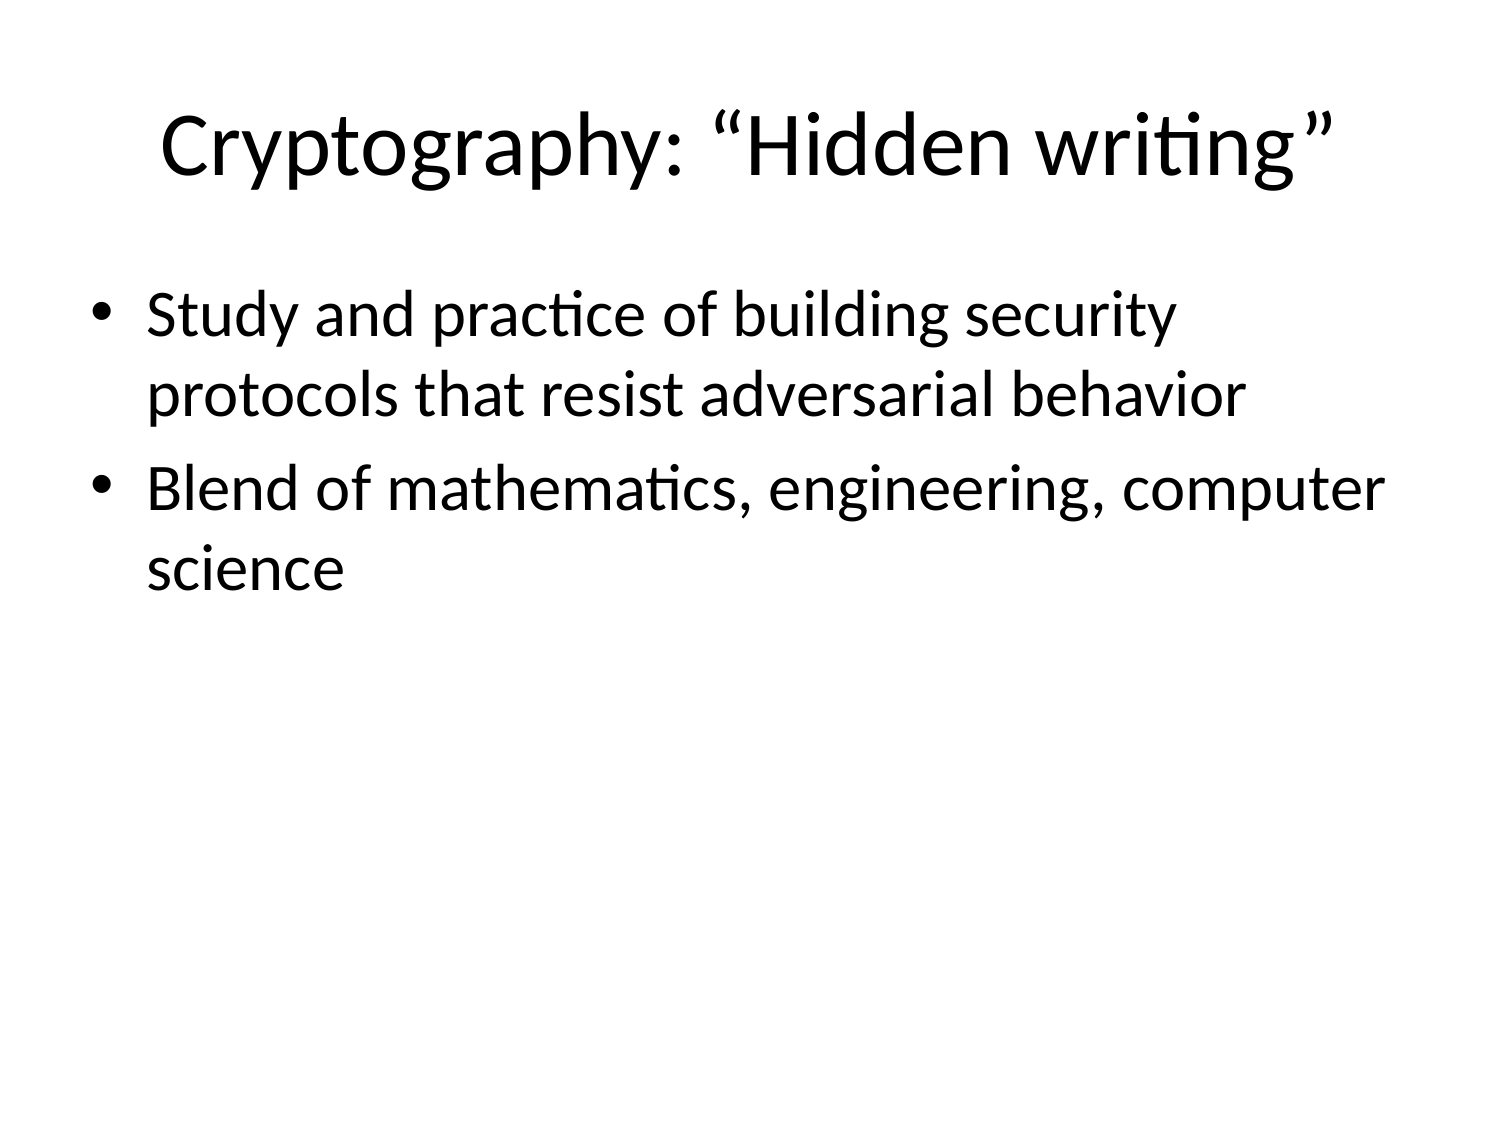

# Cryptography: “Hidden writing”
Study and practice of building security protocols that resist adversarial behavior
Blend of mathematics, engineering, computer science